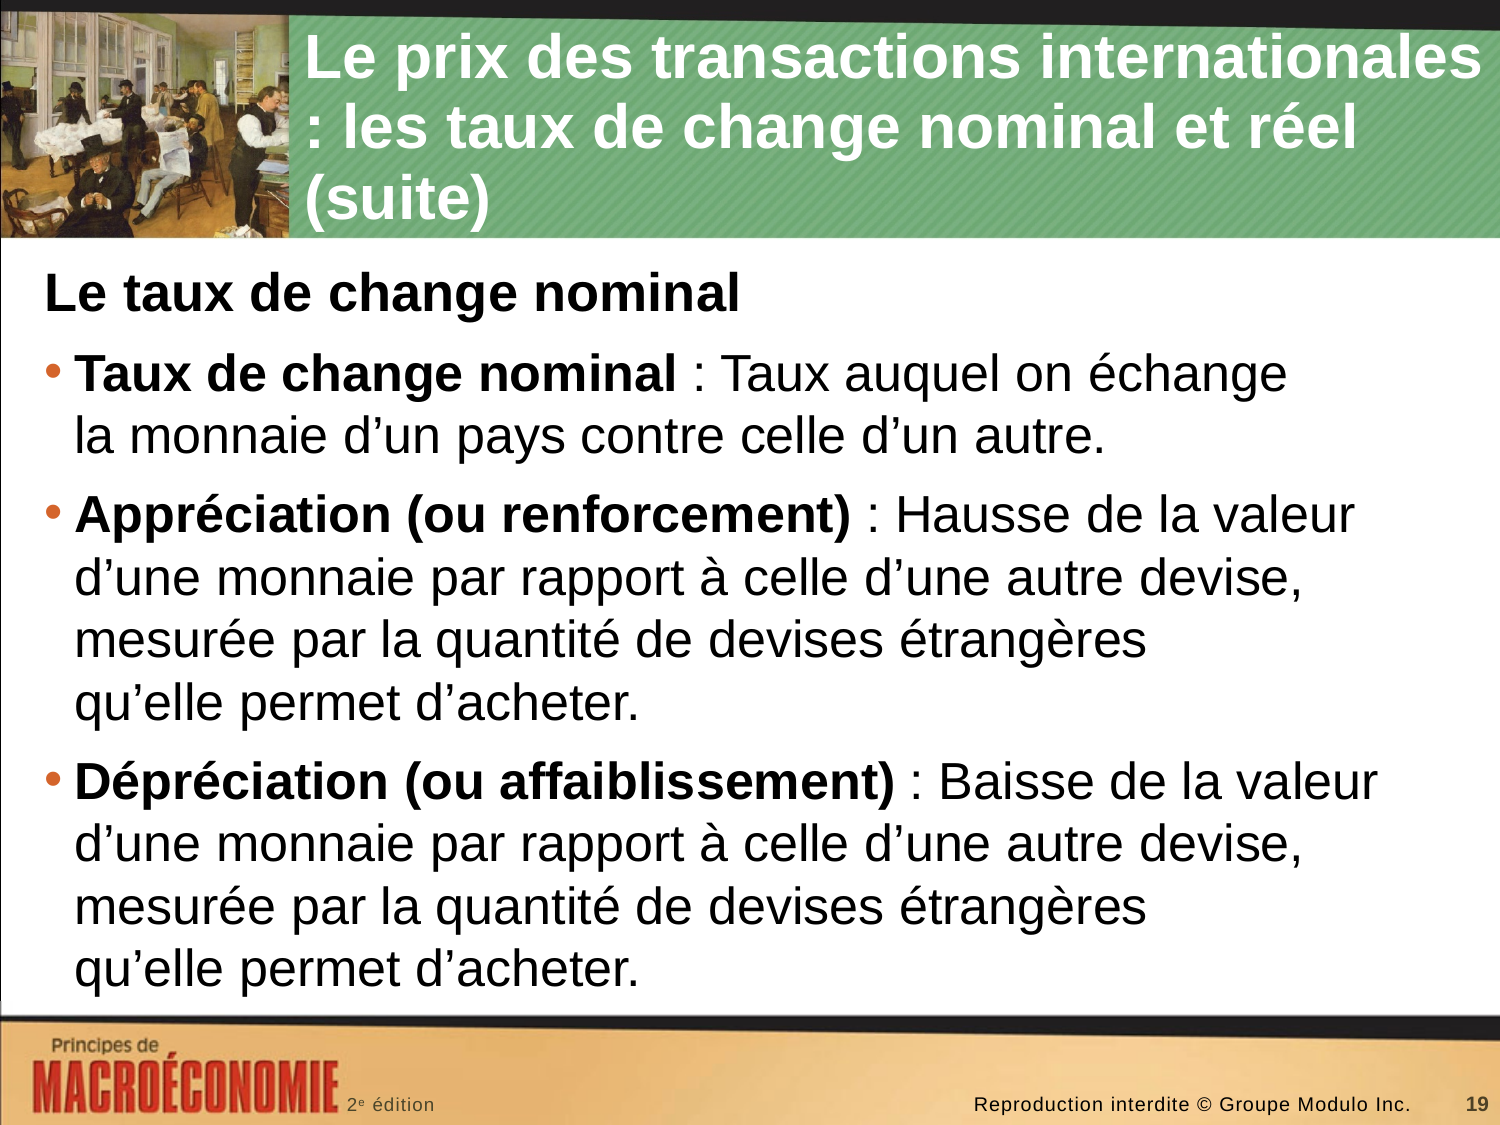

# Le prix des transactions internationales : les taux de change nominal et réel (suite)
Le taux de change nominal
Taux de change nominal : Taux auquel on échange        la monnaie d’un pays contre celle d’un autre.
Appréciation (ou renforcement) : Hausse de la valeur d’une monnaie par rapport à celle d’une autre devise, mesurée par la quantité de devises étrangères          qu’elle permet d’acheter.
Dépréciation (ou affaiblissement) : Baisse de la valeur d’une monnaie par rapport à celle d’une autre devise, mesurée par la quantité de devises étrangères          qu’elle permet d’acheter.

19